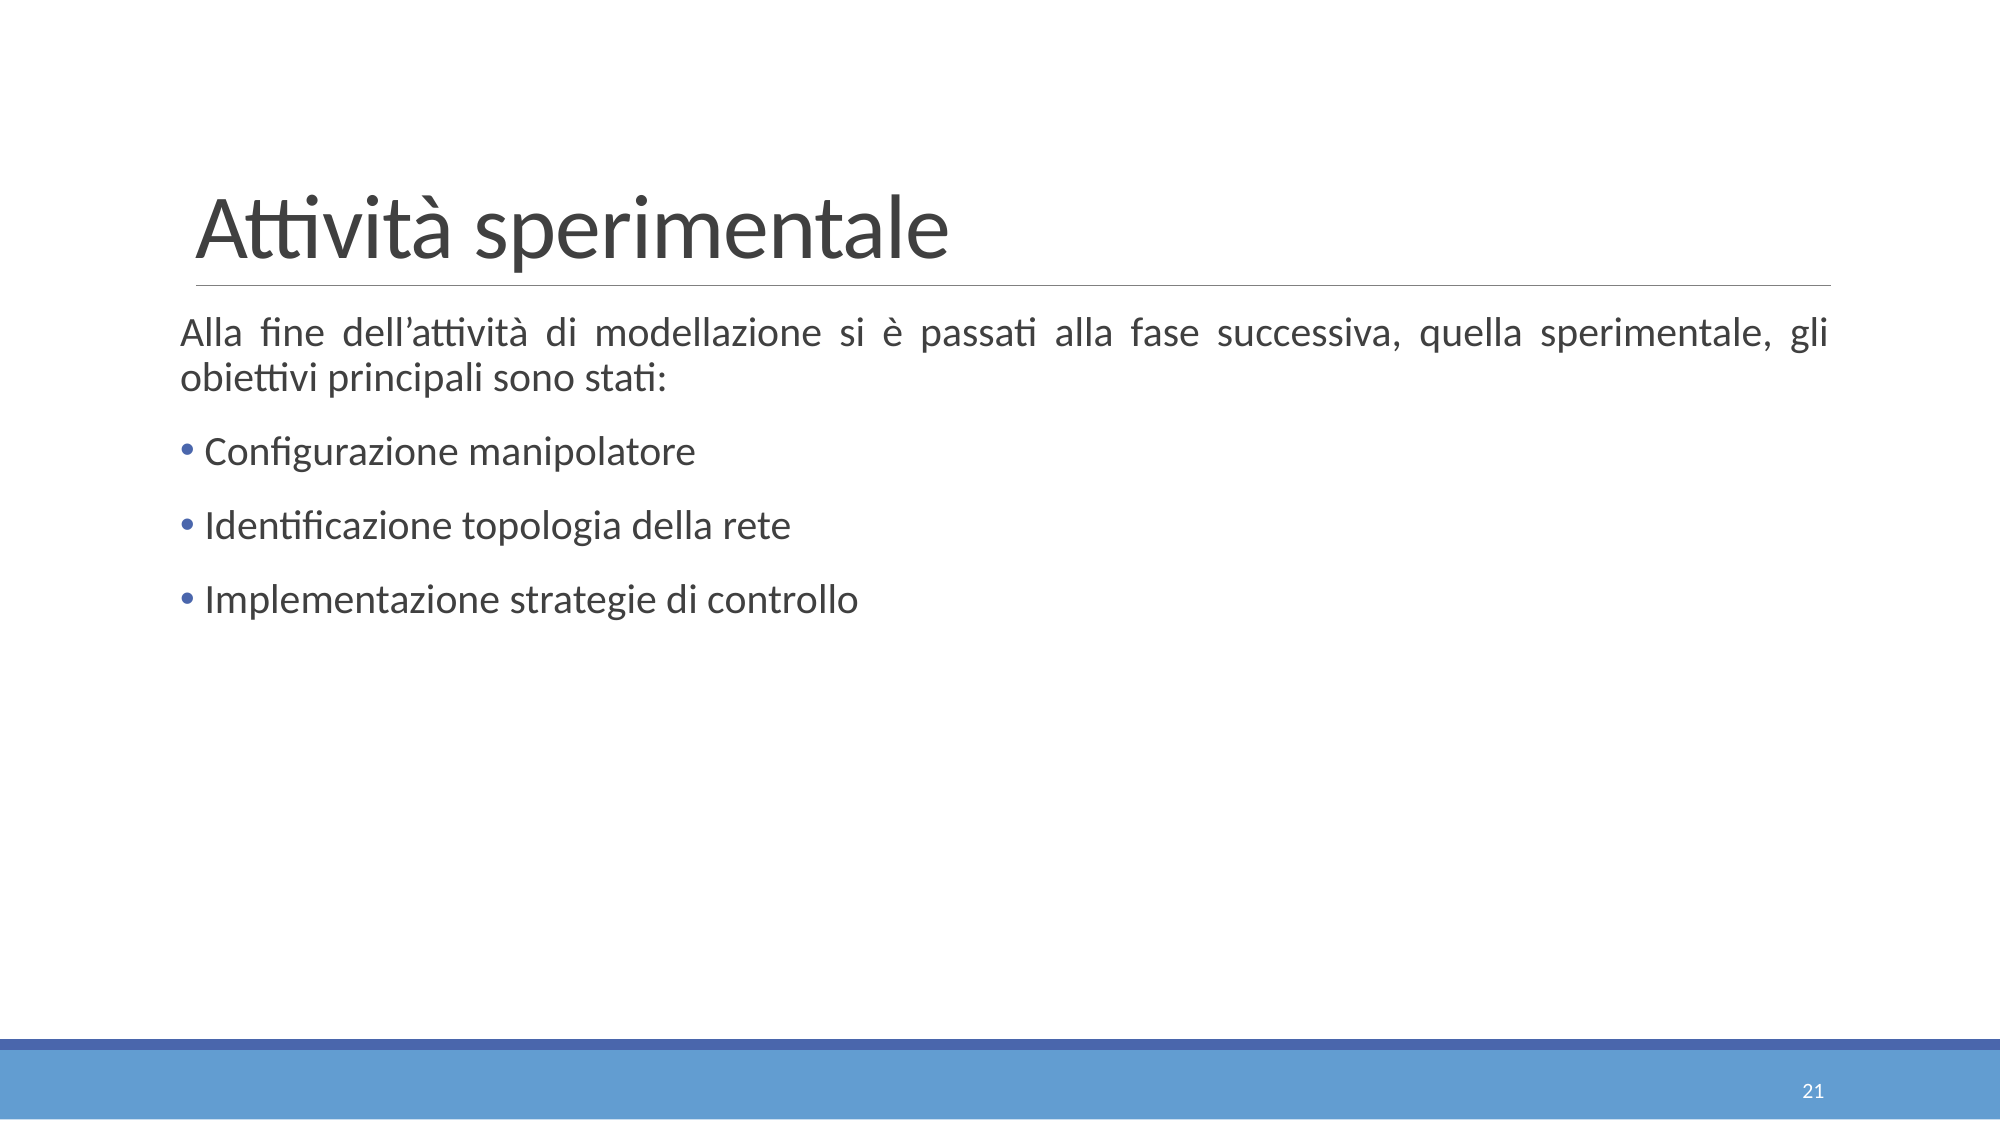

# Attività sperimentale
Alla fine dell’attività di modellazione si è passati alla fase successiva, quella sperimentale, gli obiettivi principali sono stati:
 Configurazione manipolatore
 Identificazione topologia della rete
 Implementazione strategie di controllo
21